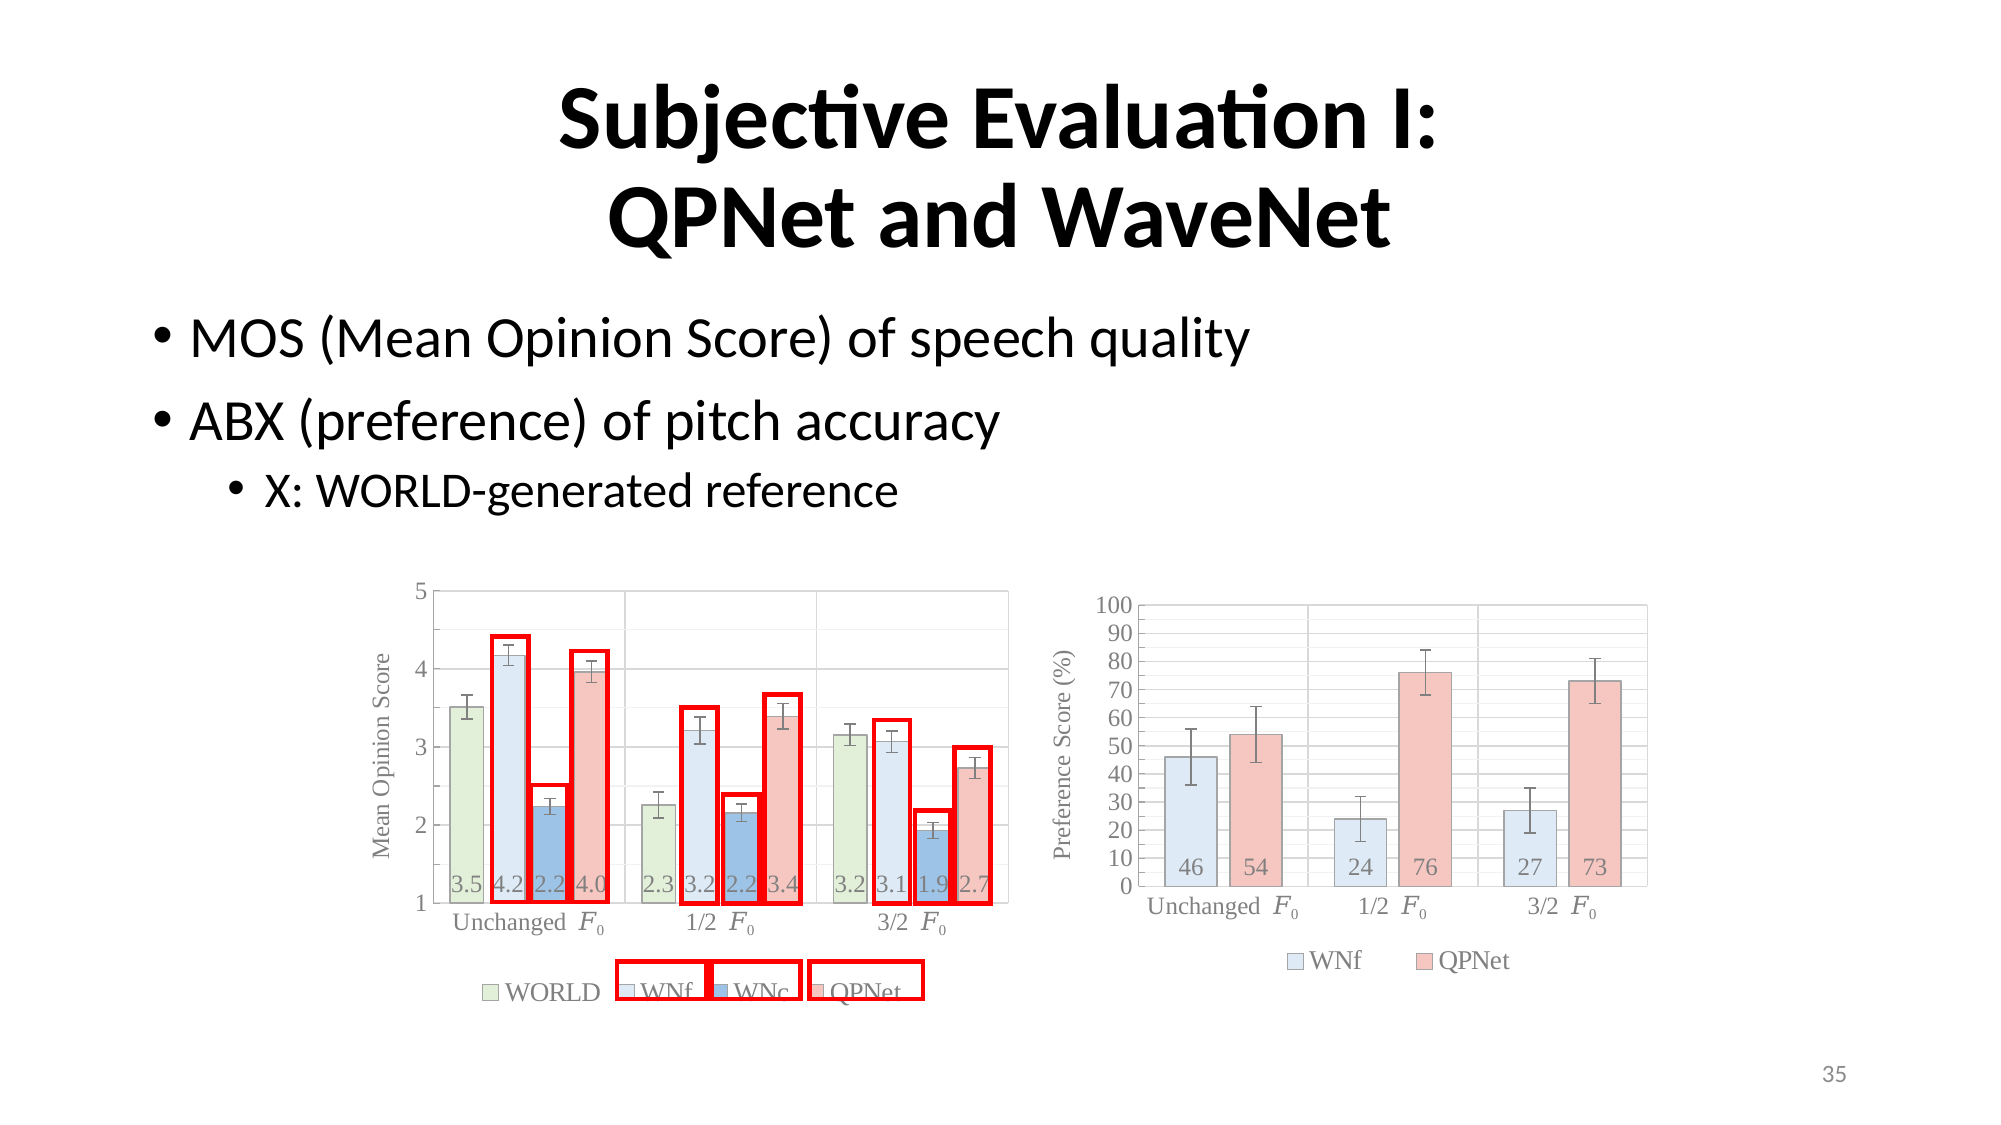

# Subjective Evaluation I: QPNet and WaveNet
MOS (Mean Opinion Score) of speech quality
ABX (preference) of pitch accuracy
X: WORLD-generated reference

### Chart

| Category | WORLD | WNf | WNc | QPNet |
|---|---|---|---|---|
| Unchanged  𝐹₀ | 3.5125 | 4.175 | 2.2375 | 3.9625 |
| 1/2  𝐹₀ | 2.25625 | 3.2125 | 2.15625 | 3.39375 |
| 3/2  𝐹₀ | 3.15625 | 3.06875 | 1.93125 | 2.73125 |

### Chart

| Category | WNf | QPNet |
|---|---|---|
| Unchanged  𝐹₀ | 46.0 | 54.0 |
| 1/2  𝐹₀ | 24.0 | 76.0 |
| 3/2  𝐹₀ | 27.0 | 73.0 |

35